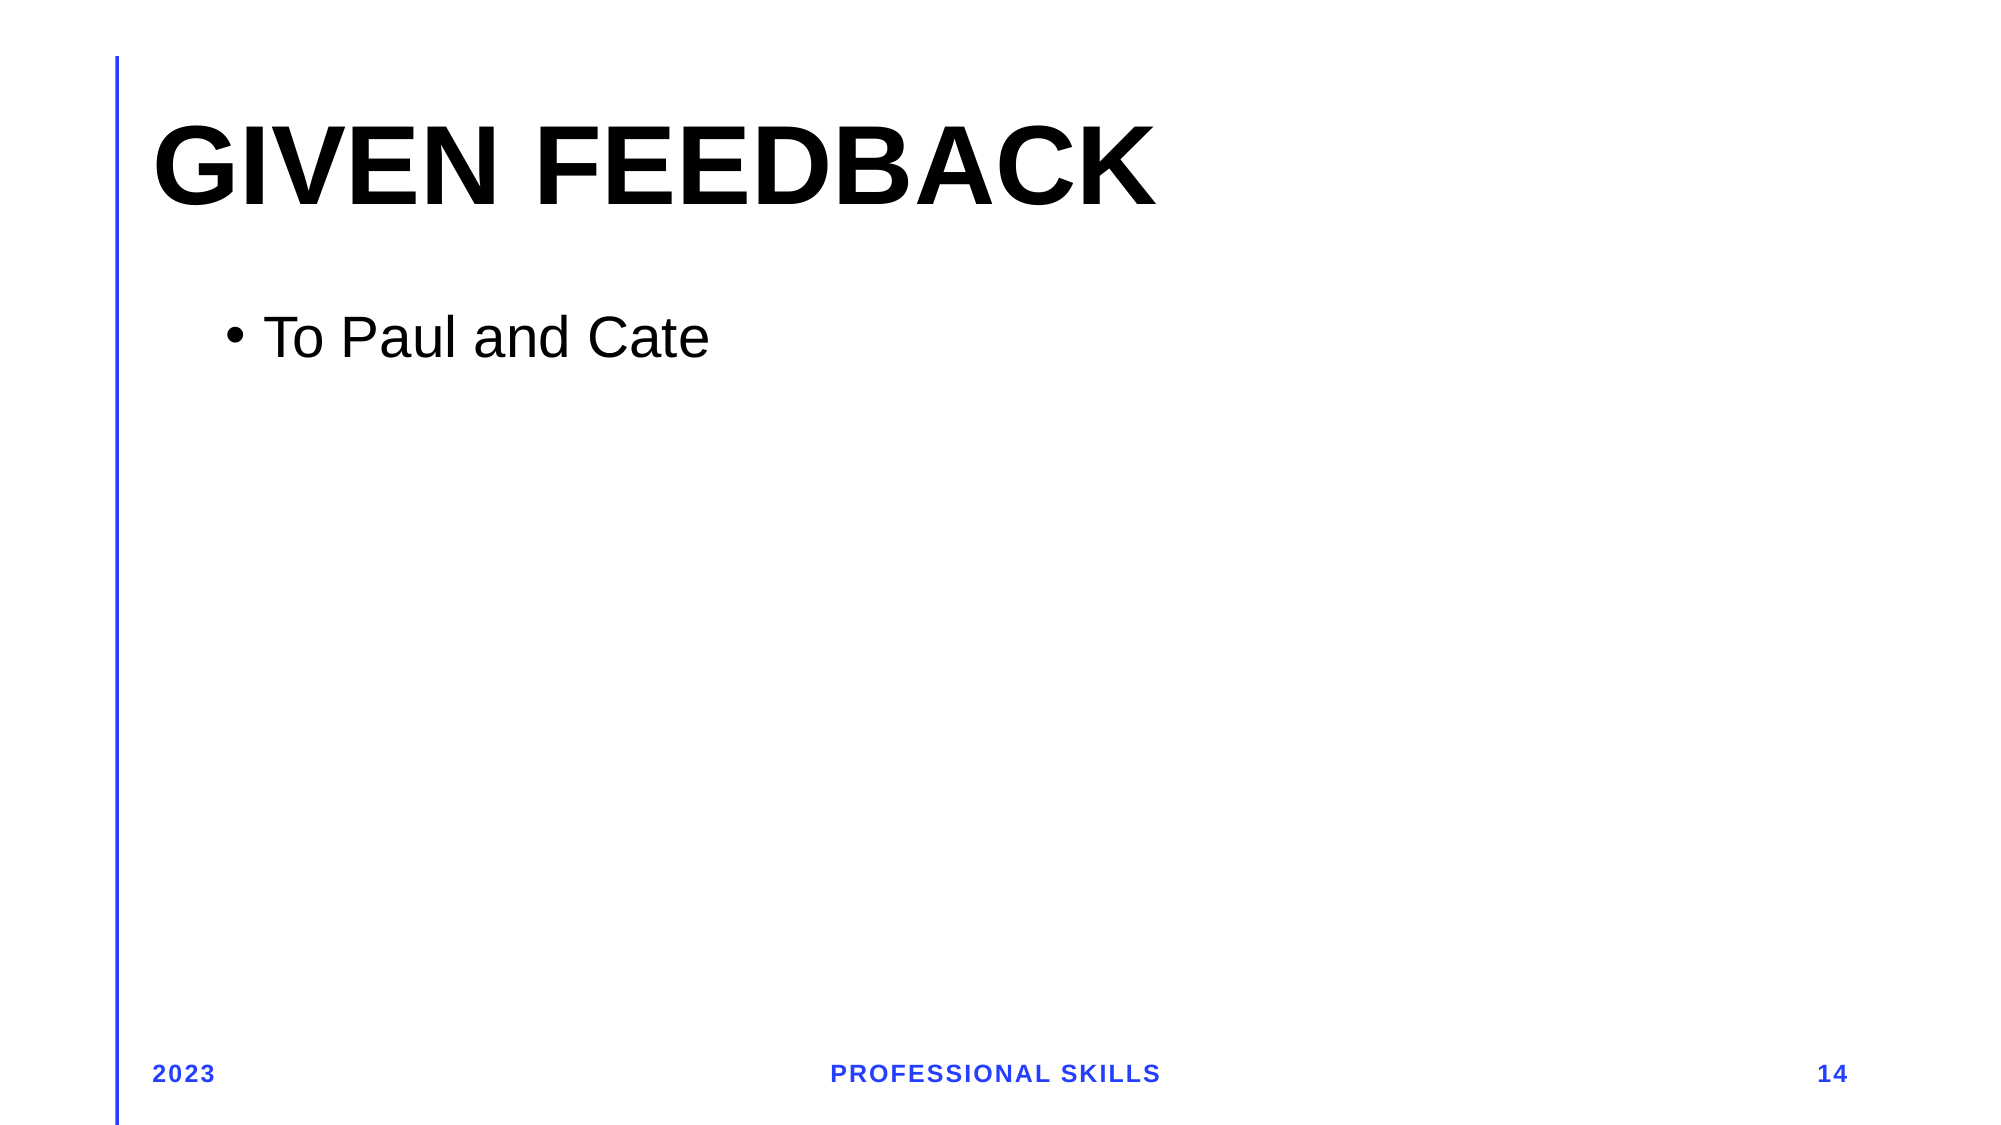

# Given feedback
To Paul and Cate

2023
Professional Skills
14